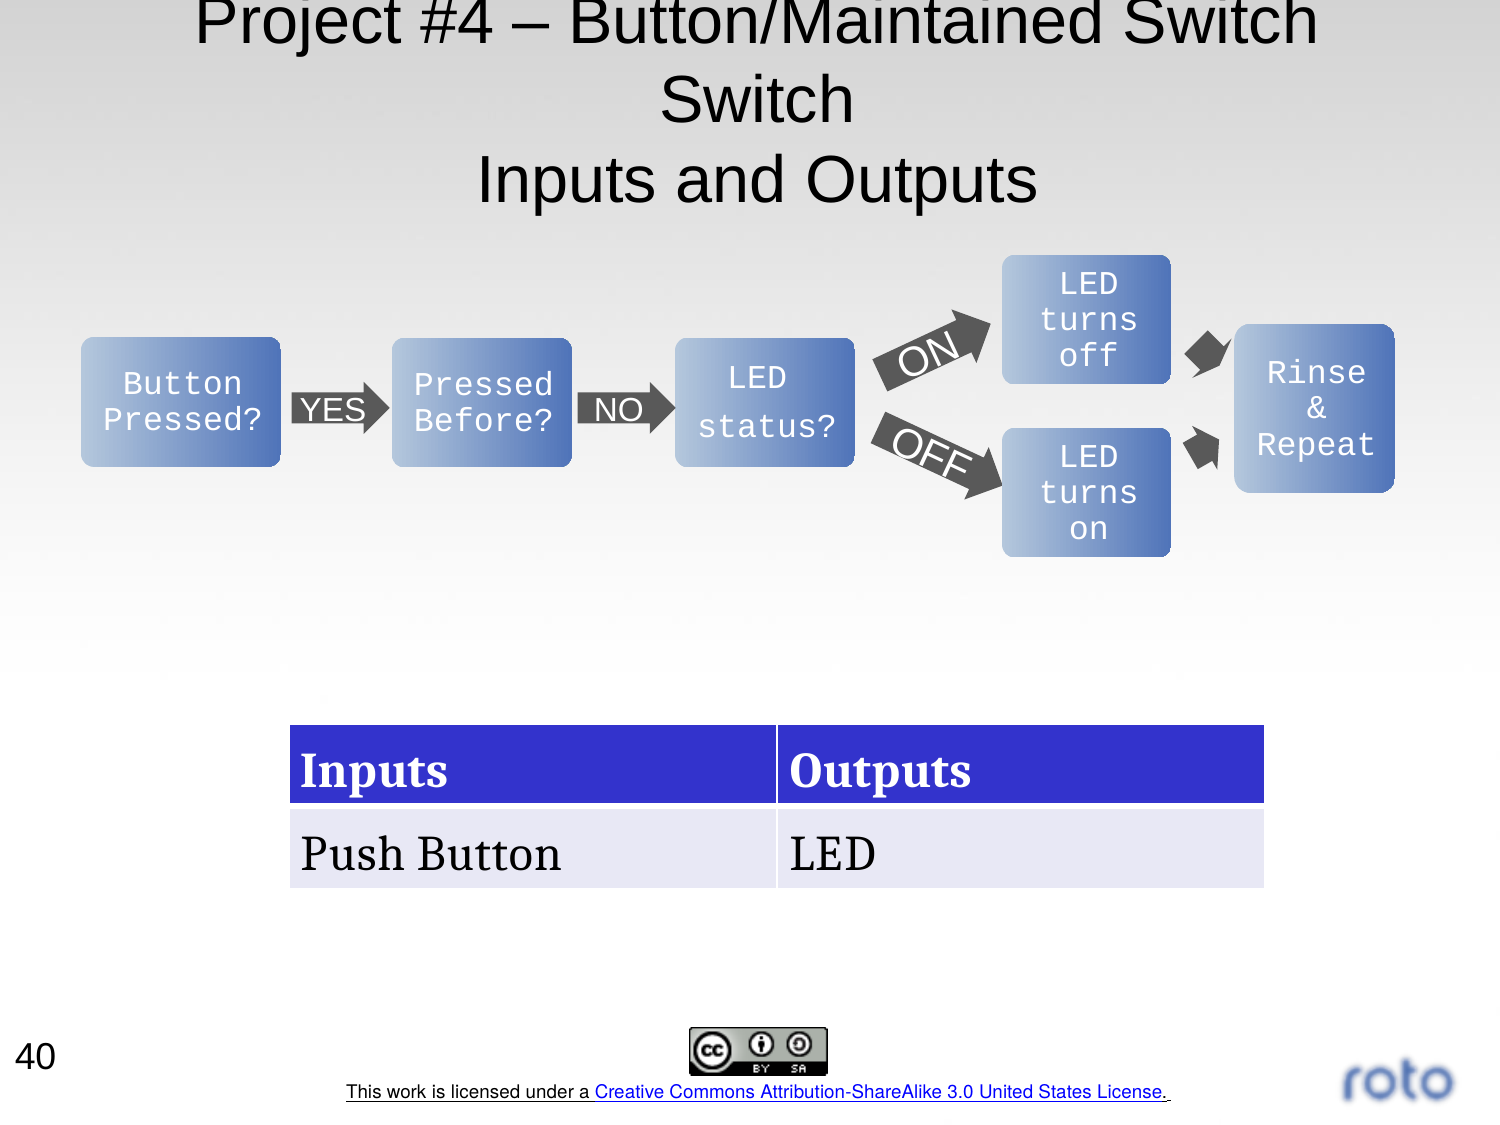

# Project #4 – Button/Maintained Switch Switch Inputs and Outputs
LED turns off
ON
Rinse & Repeat

Button Pressed?
LED
status?
Pressed Before?
YES
NO

OFF
LED turns on

| Inputs | Outputs |
| --- | --- |
| Push Button | LED |